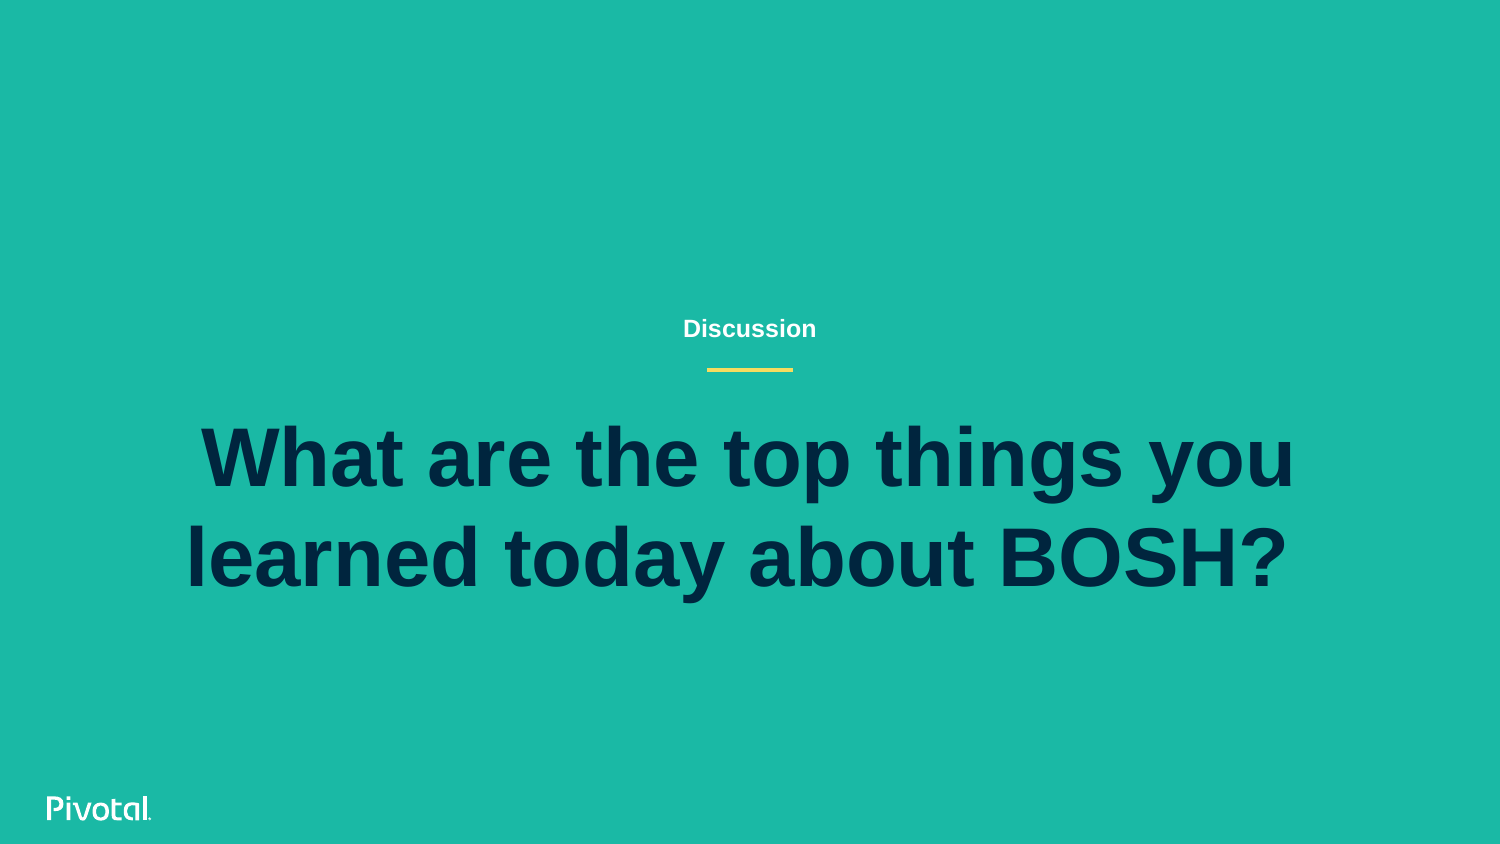

Discussion
# What are the top things you learned today about BOSH?